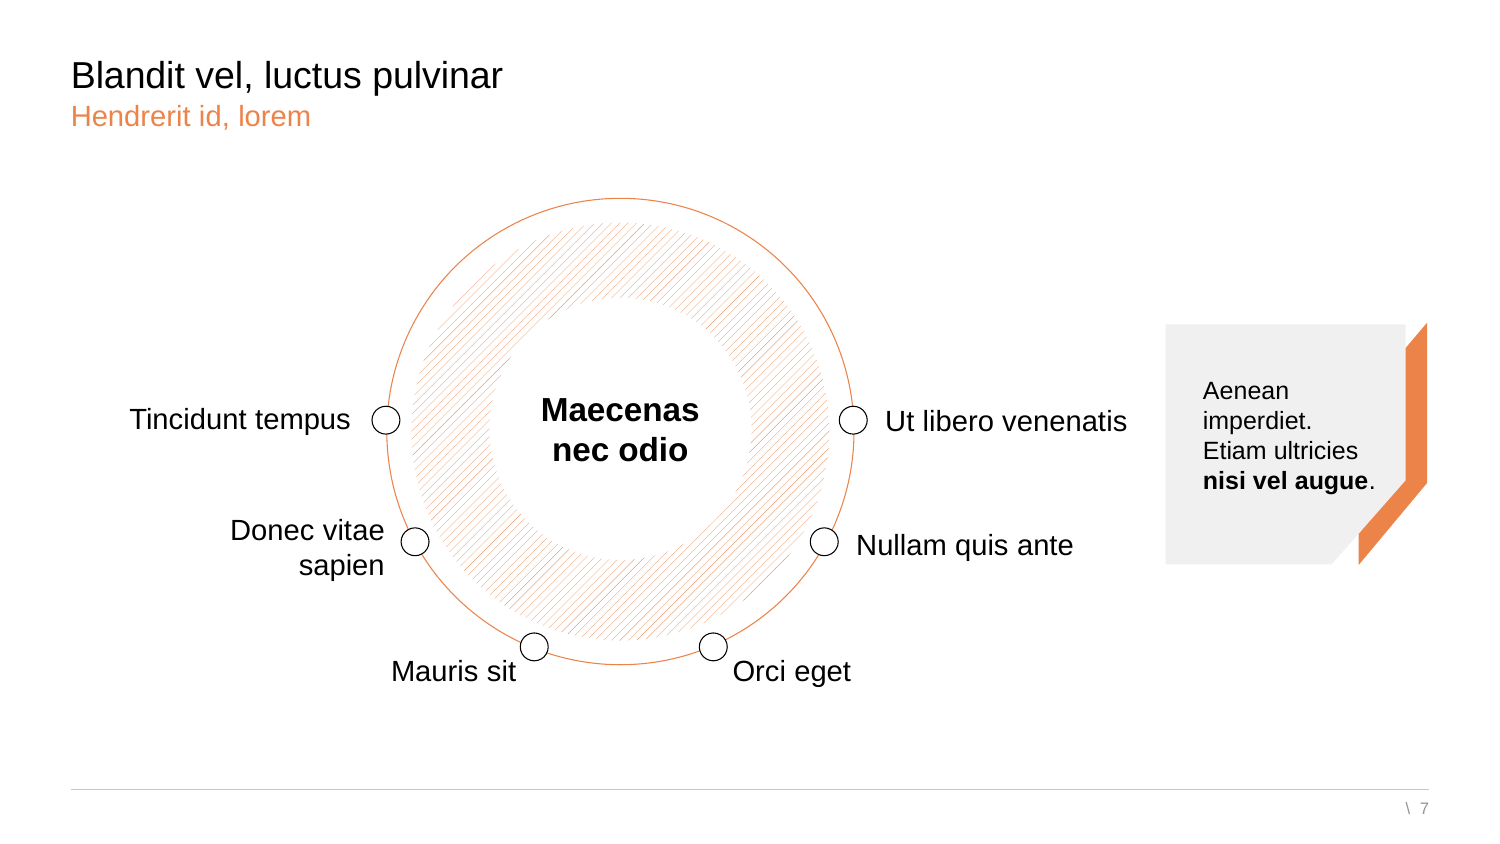

# Blandit vel, luctus pulvinar
Hendrerit id, lorem

Aenean imperdiet. Etiam ultricies nisi vel augue.
Maecenas
nec odio
Tincidunt tempus
Ut libero venenatis

Donec vitae sapien
Nullam quis ante

Orci eget
Mauris sit

\  7